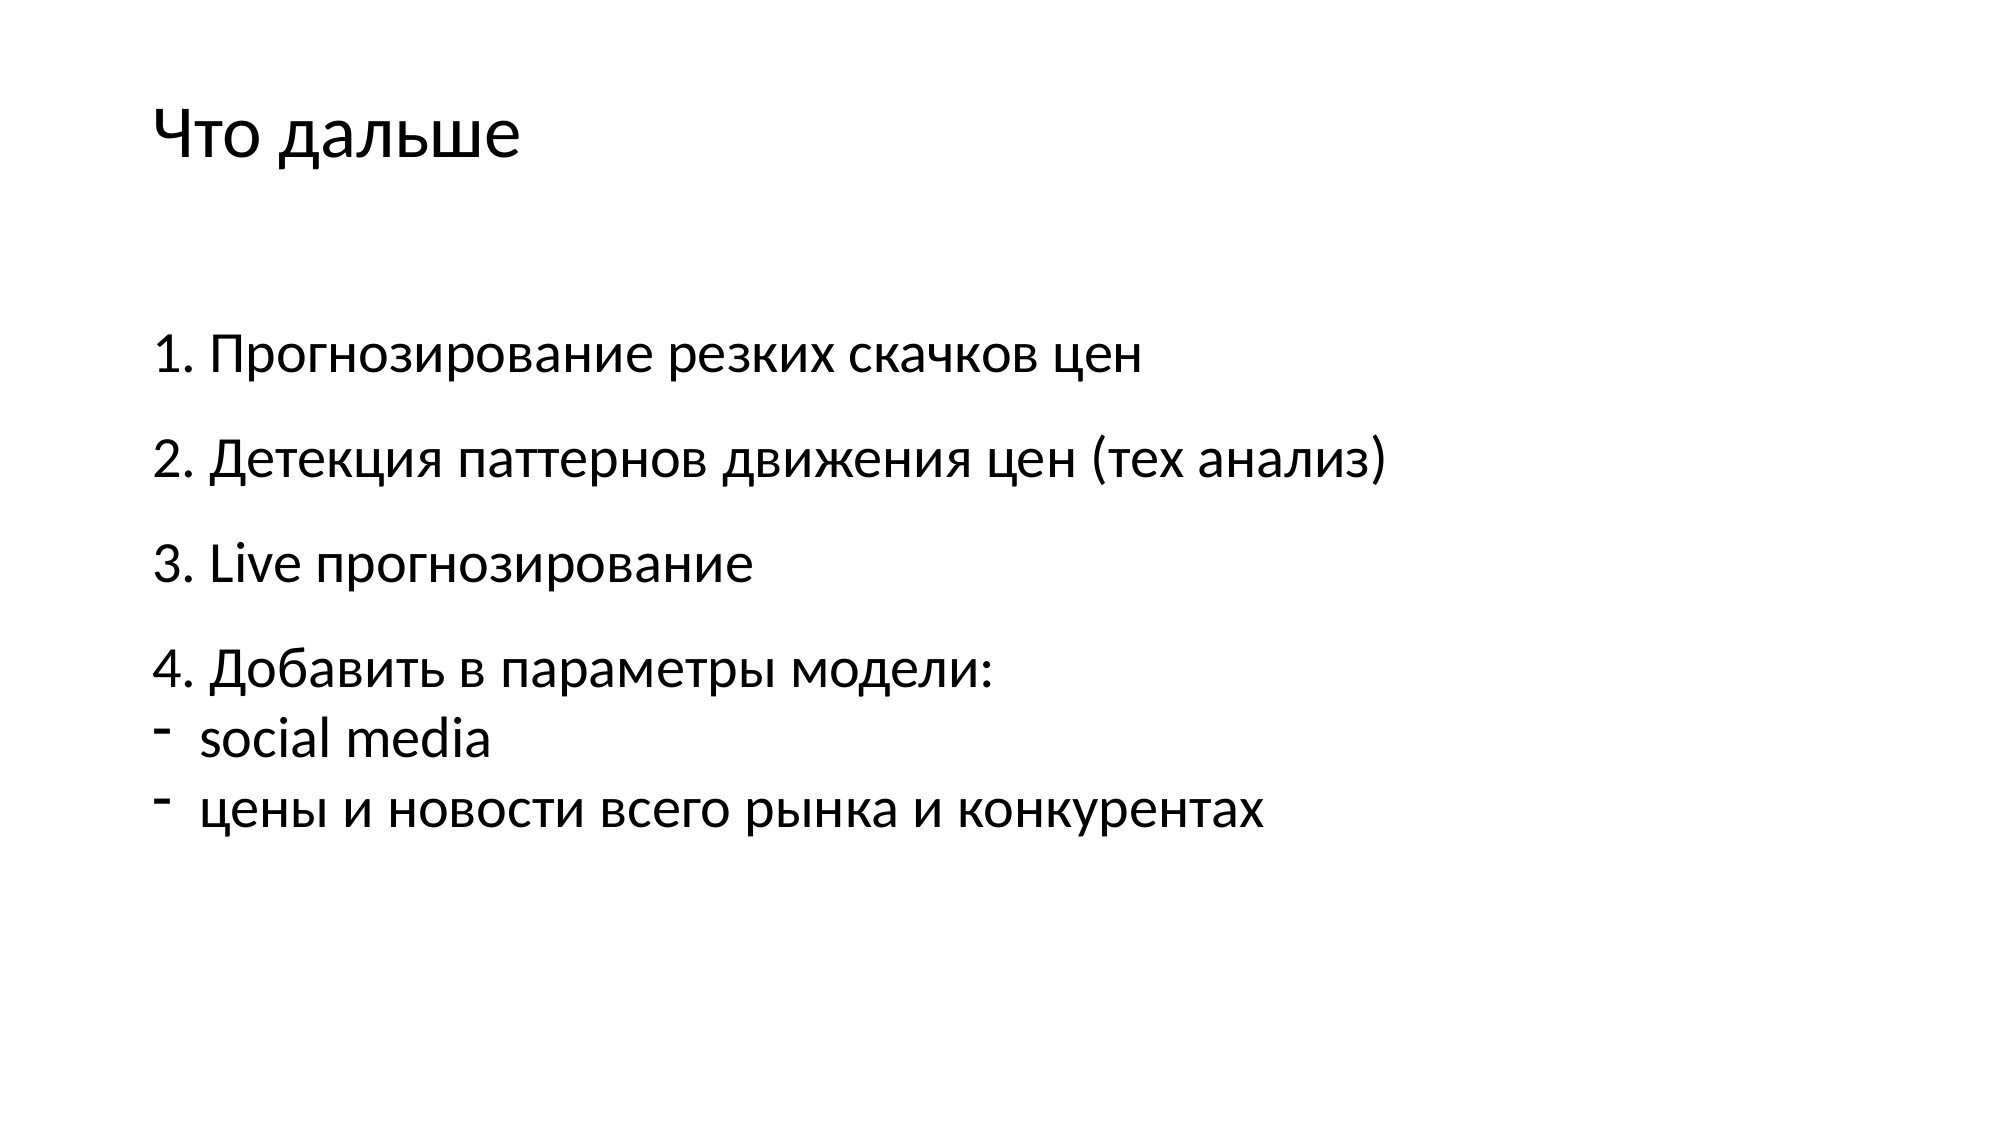

Что дальше
1. Прогнозирование резких скачков цен
2. Детекция паттернов движения цен (тех анализ)
3. Live прогнозирование
4. Добавить в параметры модели:
social media
цены и новости всего рынка и конкурентах